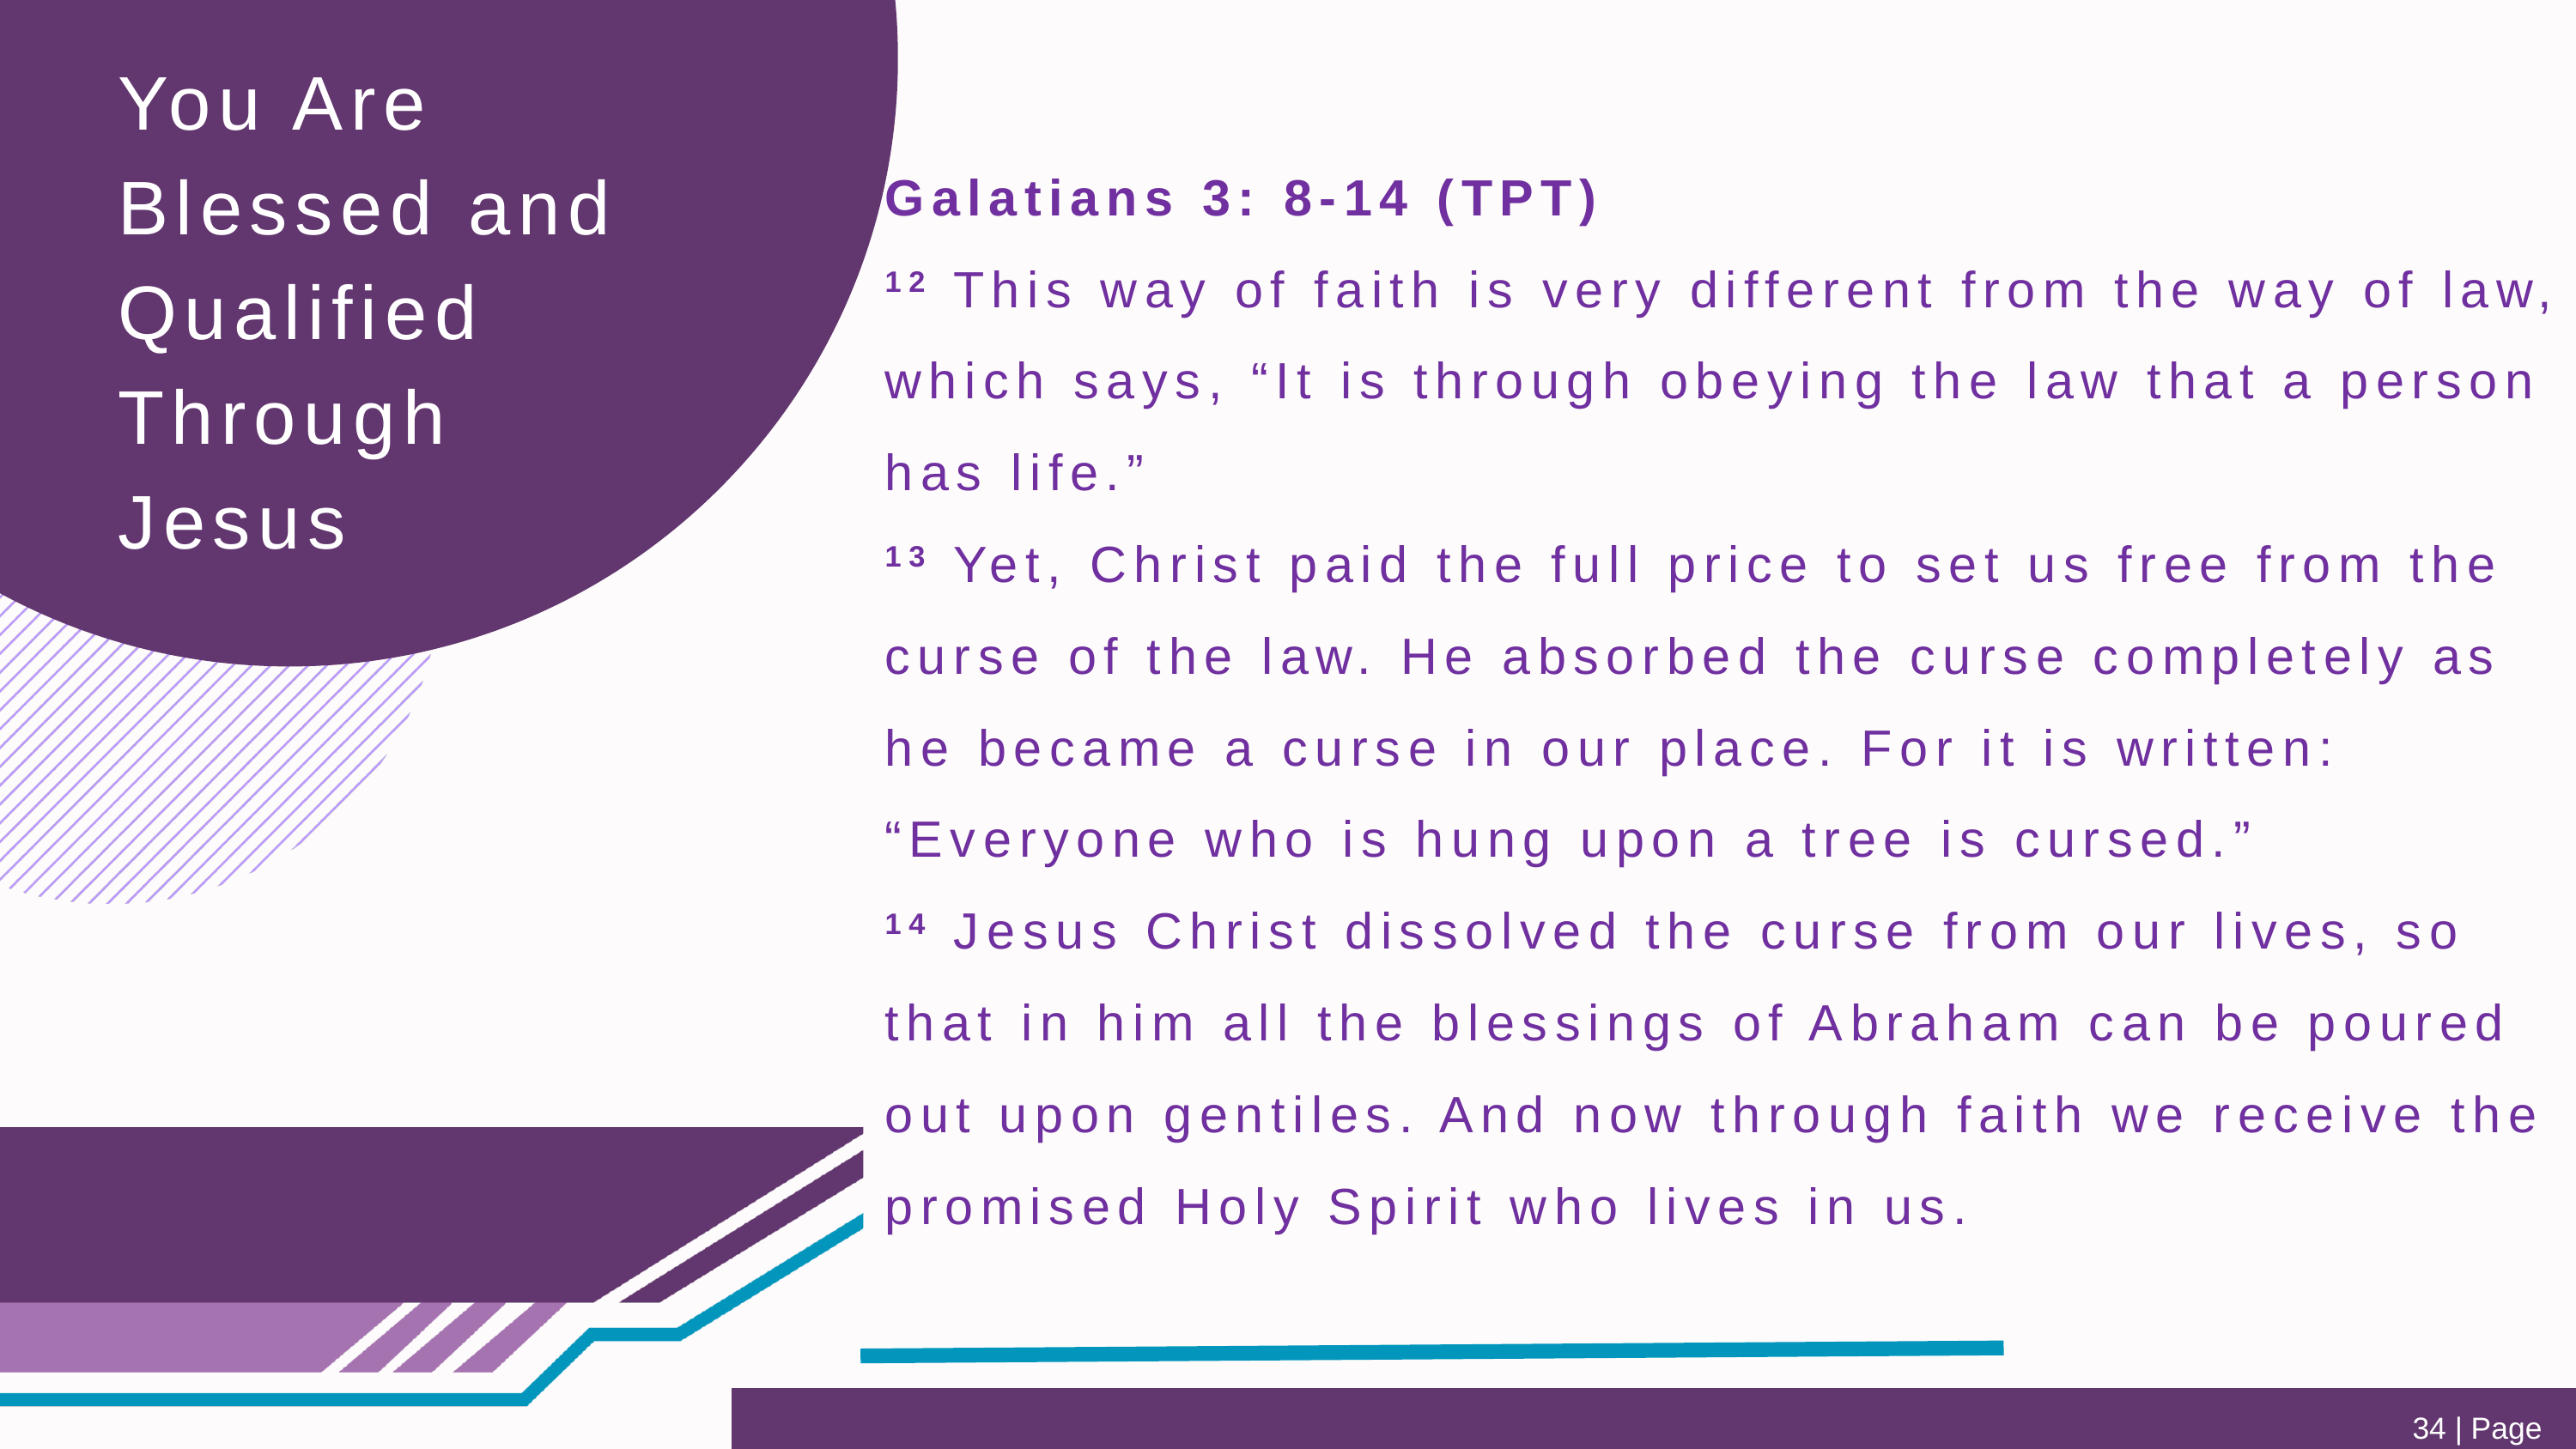

You Are Blessed and Qualified Through Jesus
Galatians 3: 8-14 (TPT)
12 This way of faith is very different from the way of law, which says, “It is through obeying the law that a person has life.”
13 Yet, Christ paid the full price to set us free from the curse of the law. He absorbed the curse completely as he became a curse in our place. For it is written: “Everyone who is hung upon a tree is cursed.”
14 Jesus Christ dissolved the curse from our lives, so that in him all the blessings of Abraham can be poured out upon gentiles. And now through faith we receive the promised Holy Spirit who lives in us.

34 | Page